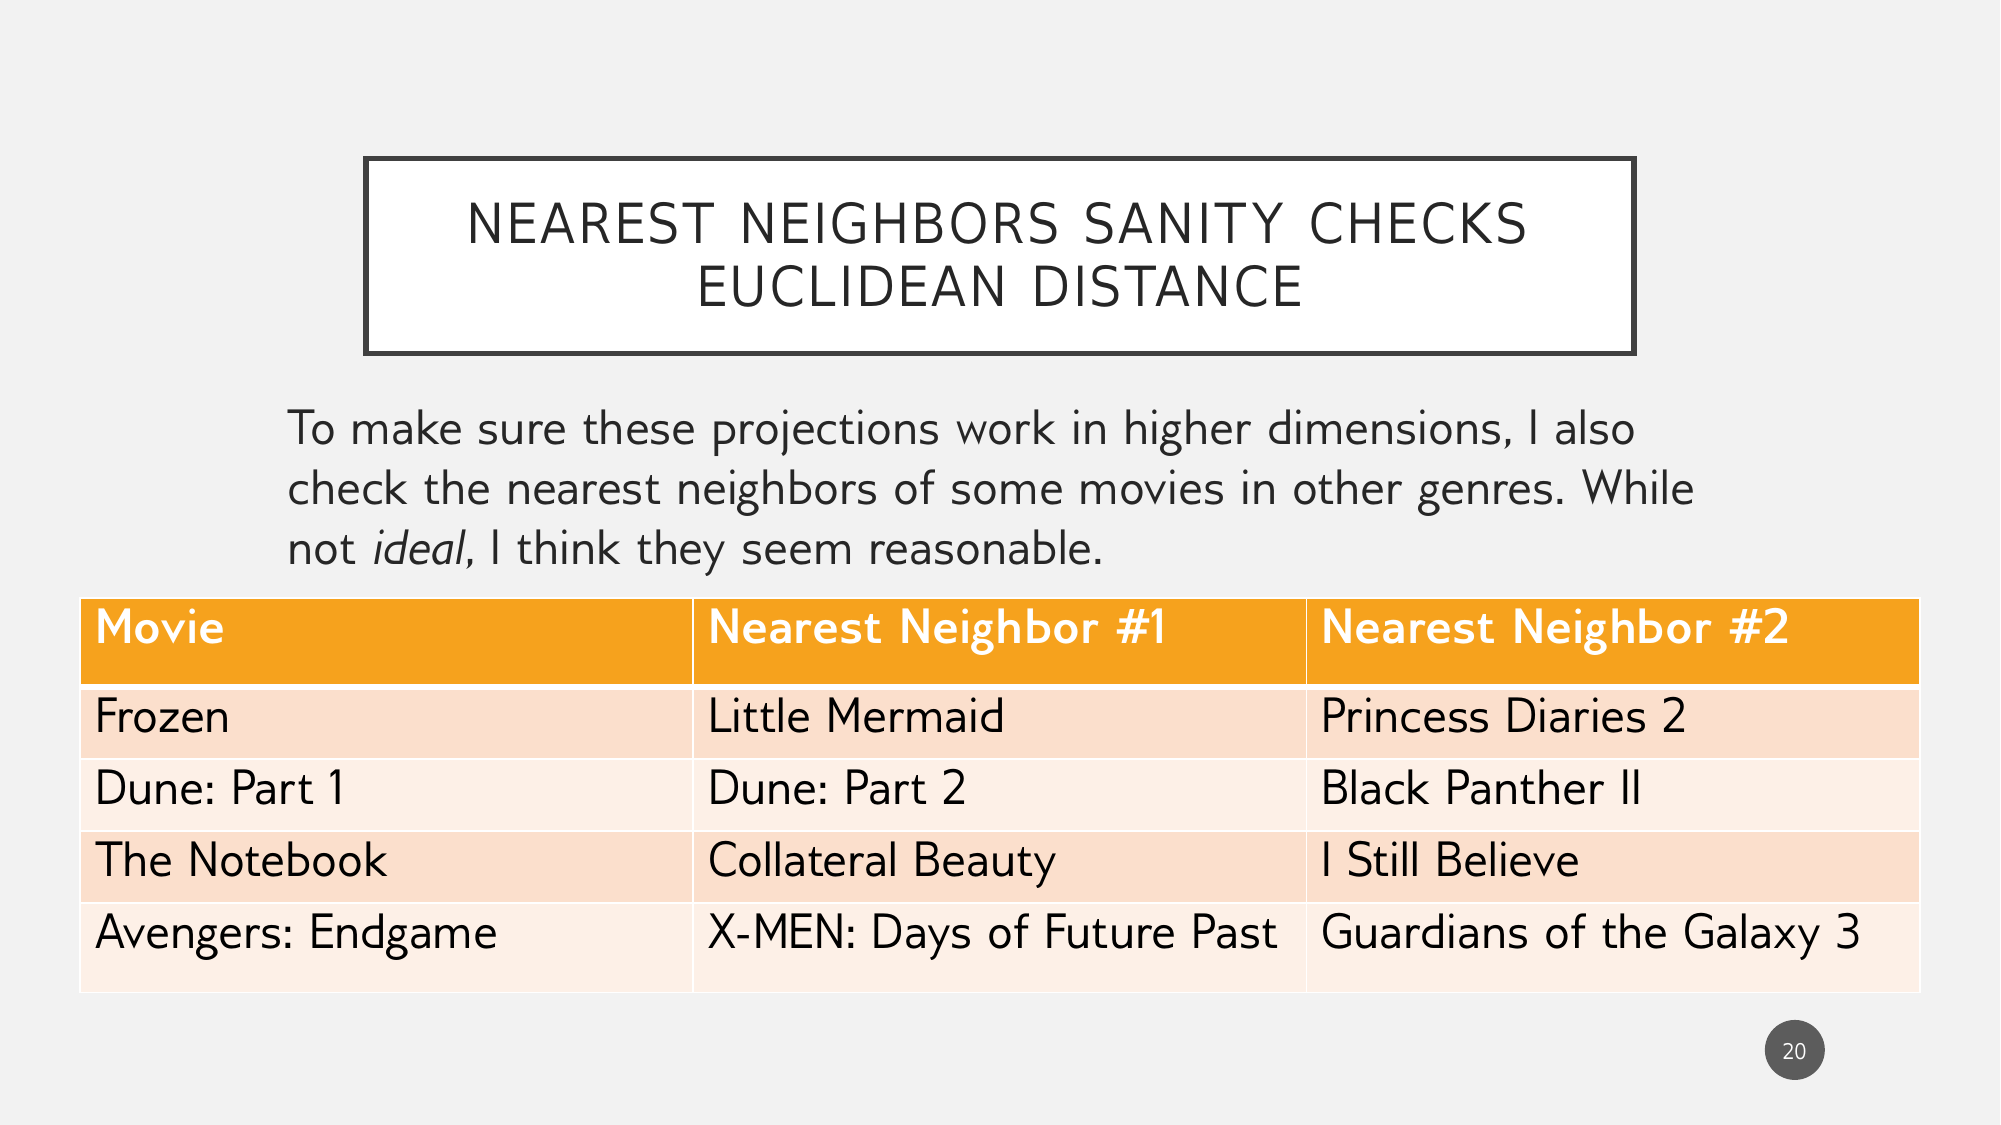

# Nearest Neighbors Sanity Checks Euclidean Distance
To make sure these projections work in higher dimensions, I also check the nearest neighbors of some movies in other genres. While not ideal, I think they seem reasonable.
| Movie | Nearest Neighbor #1 | Nearest Neighbor #2 |
| --- | --- | --- |
| Frozen | Little Mermaid | Princess Diaries 2 |
| Dune: Part 1 | Dune: Part 2 | Black Panther II |
| The Notebook | Collateral Beauty | I Still Believe |
| Avengers: Endgame | X-MEN: Days of Future Past | Guardians of the Galaxy 3 |
20